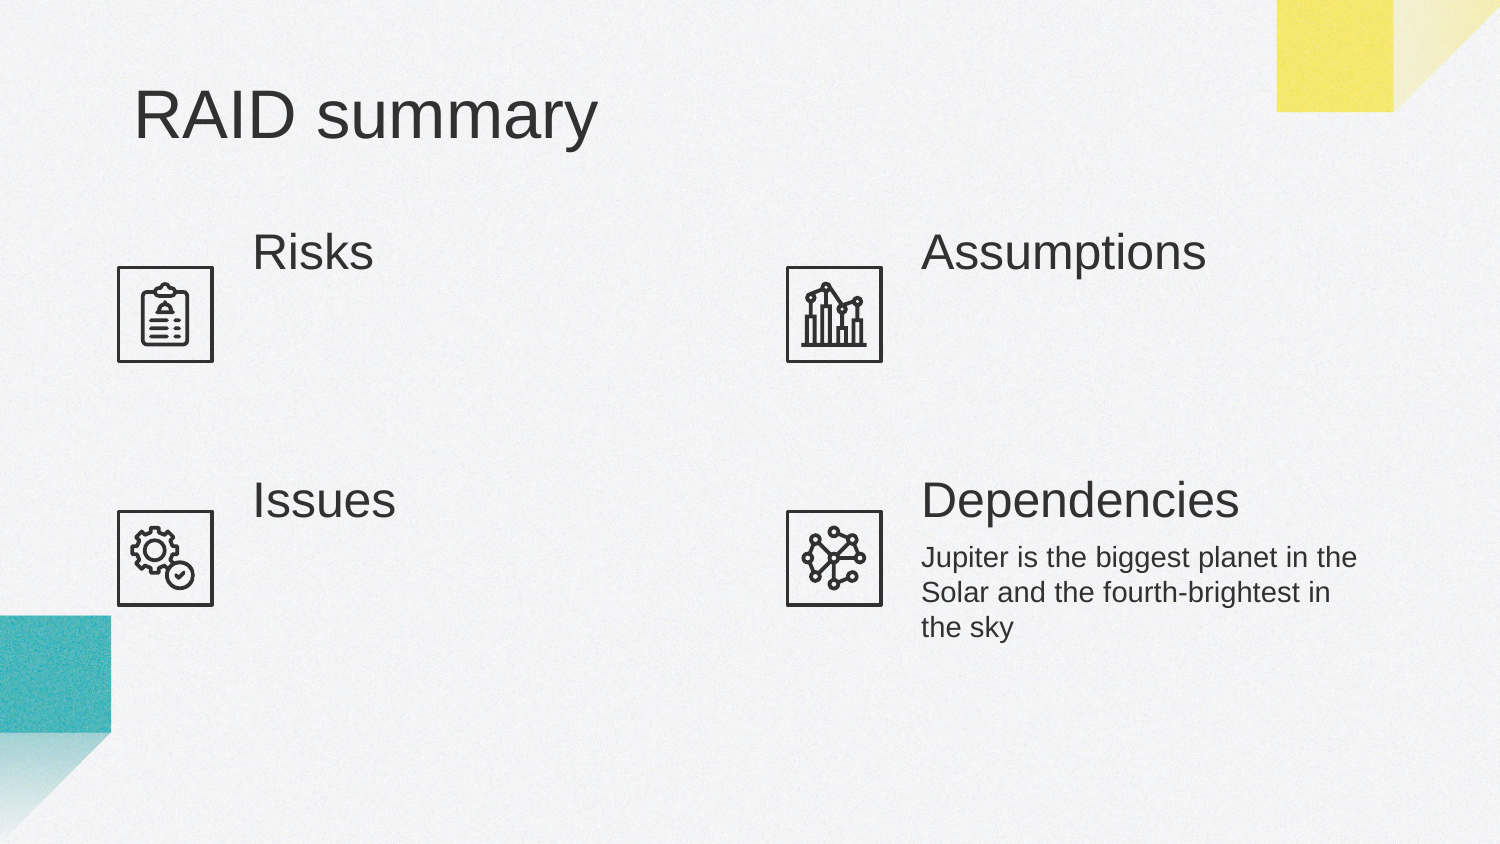

RAID summary
# Risks
Assumptions

Issues
Dependencies

Jupiter is the biggest planet in the Solar and the fourth-brightest in the sky